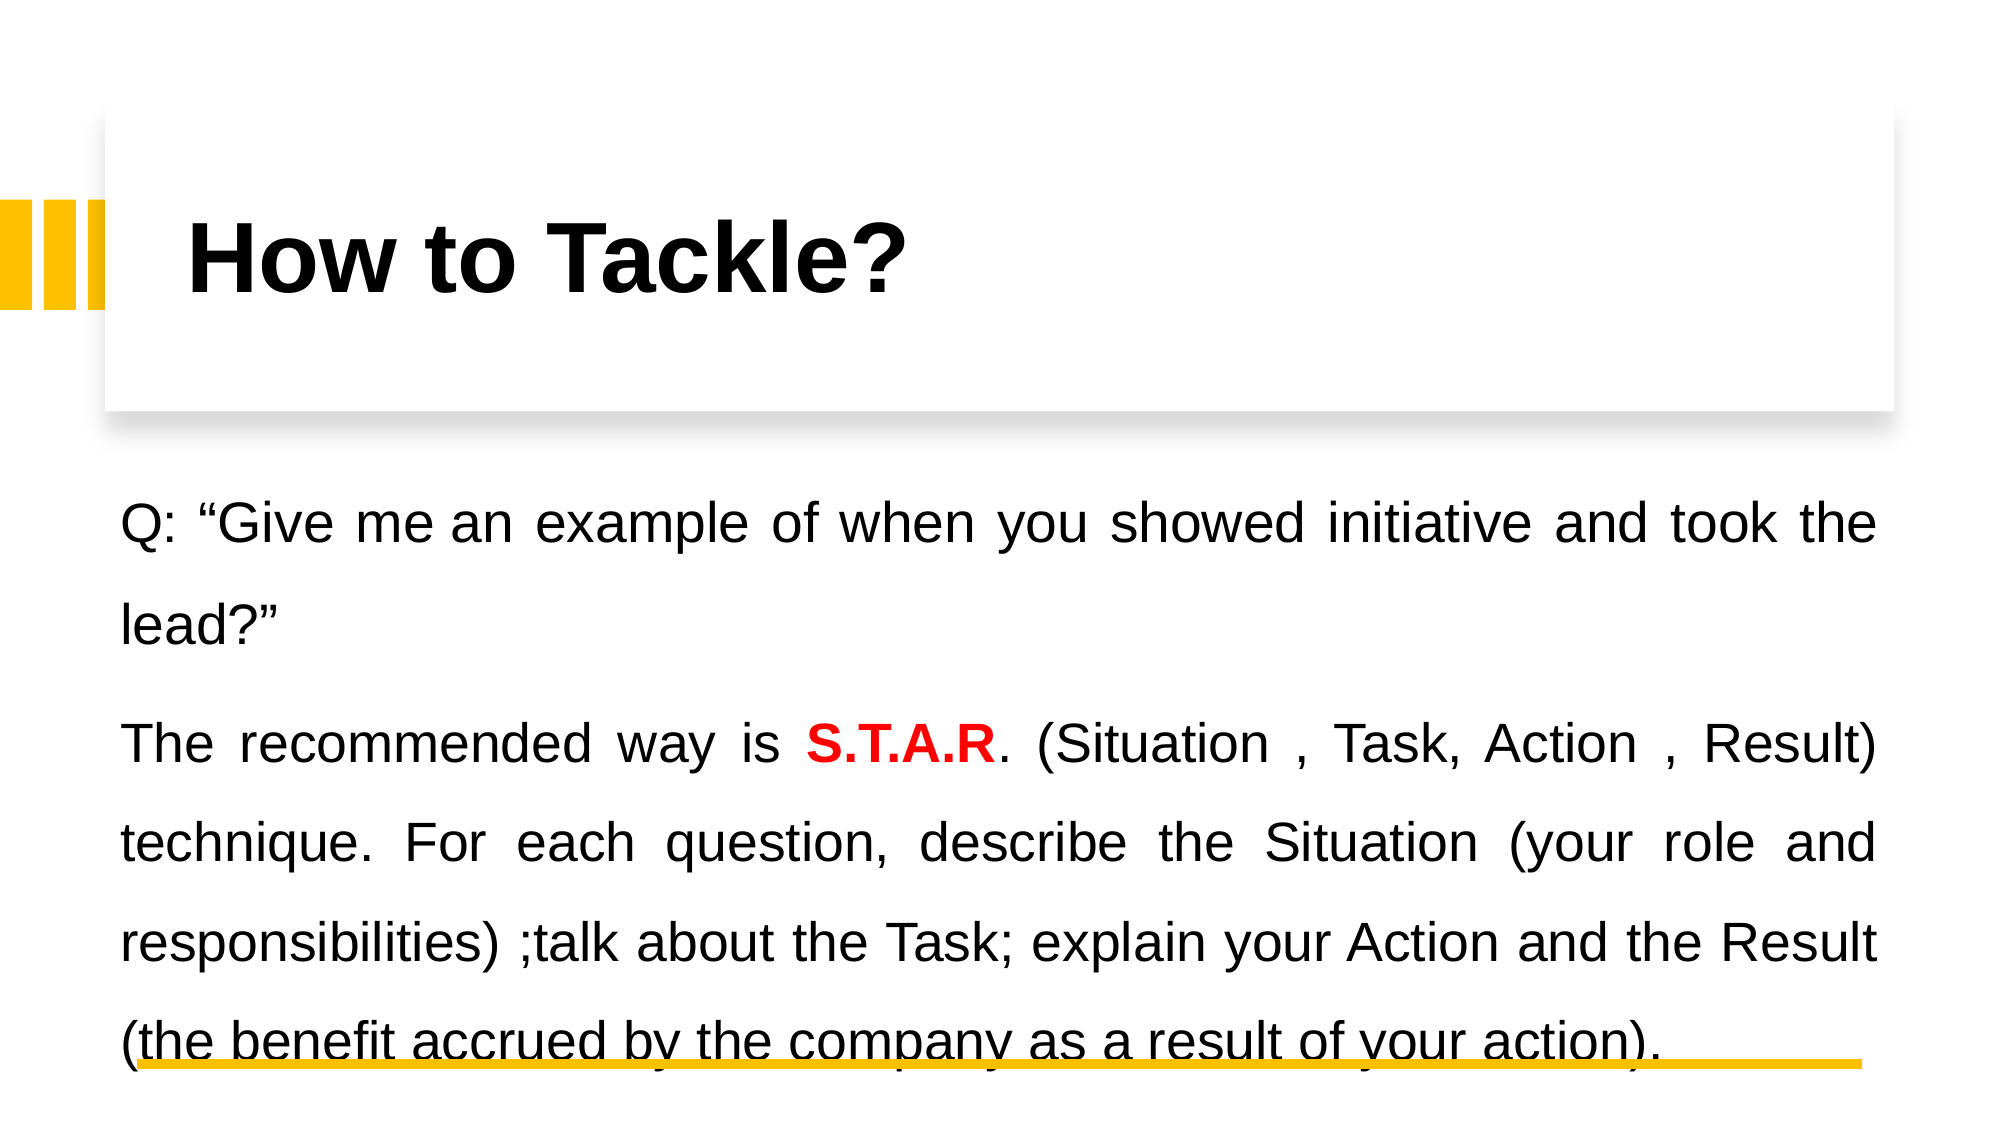

# How to Tackle?

Q: “Give me an example of when you showed initiative and took the lead?”
The recommended way is S.T.A.R. (Situation , Task, Action , Result) technique. For each question, describe the Situation (your role and responsibilities) ;talk about the Task; explain your Action and the Result (the benefit accrued by the company as a result of your action).